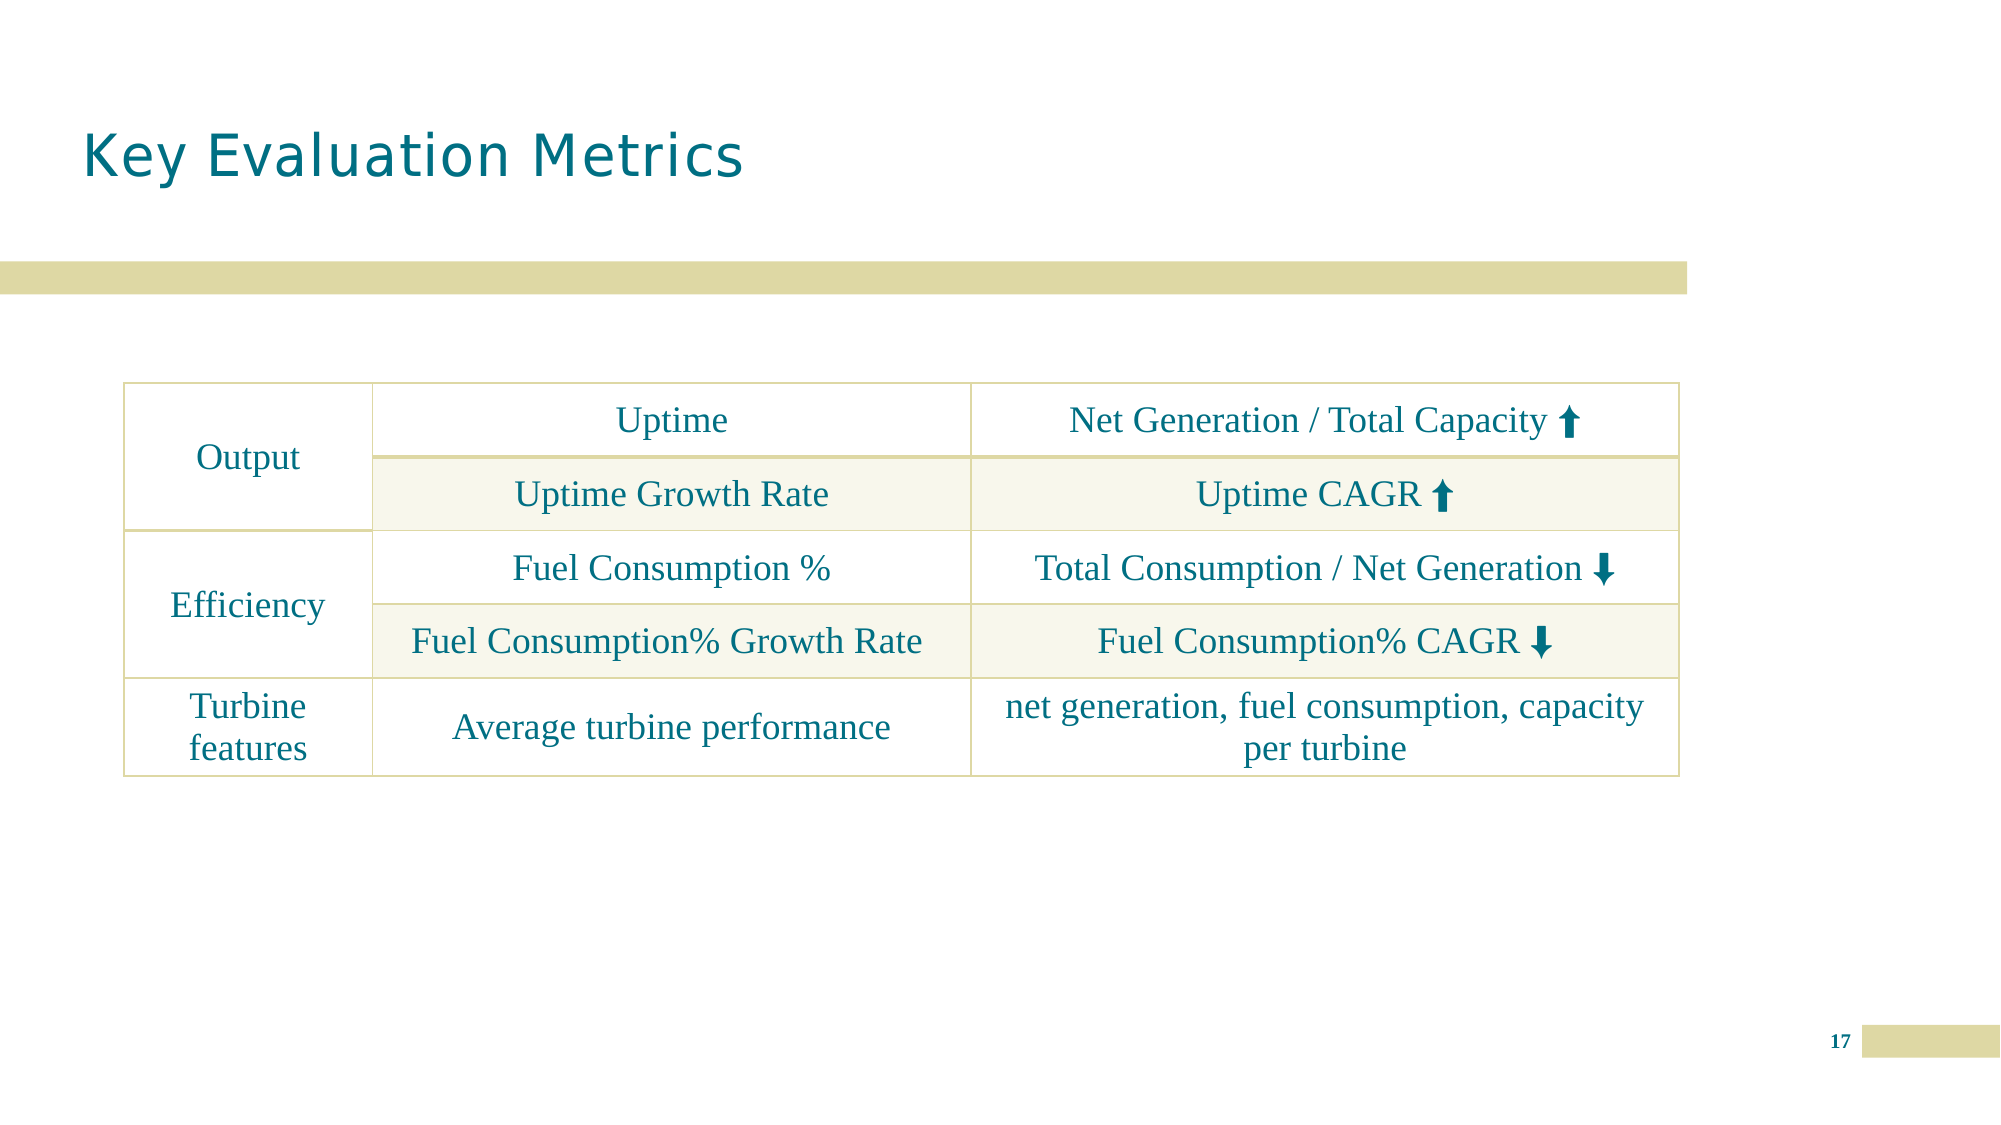

# Key Evaluation Metrics
| Output | Uptime | Net Generation / Total Capacity ⬆ |
| --- | --- | --- |
|  | Uptime Growth Rate | Uptime CAGR ⬆ |
| Efficiency | Fuel Consumption % | Total Consumption / Net Generation ⬇ |
|  | Fuel Consumption% Growth Rate | Fuel Consumption% CAGR ⬇ |
| Turbine features | Average turbine performance | net generation, fuel consumption, capacity per turbine |
17